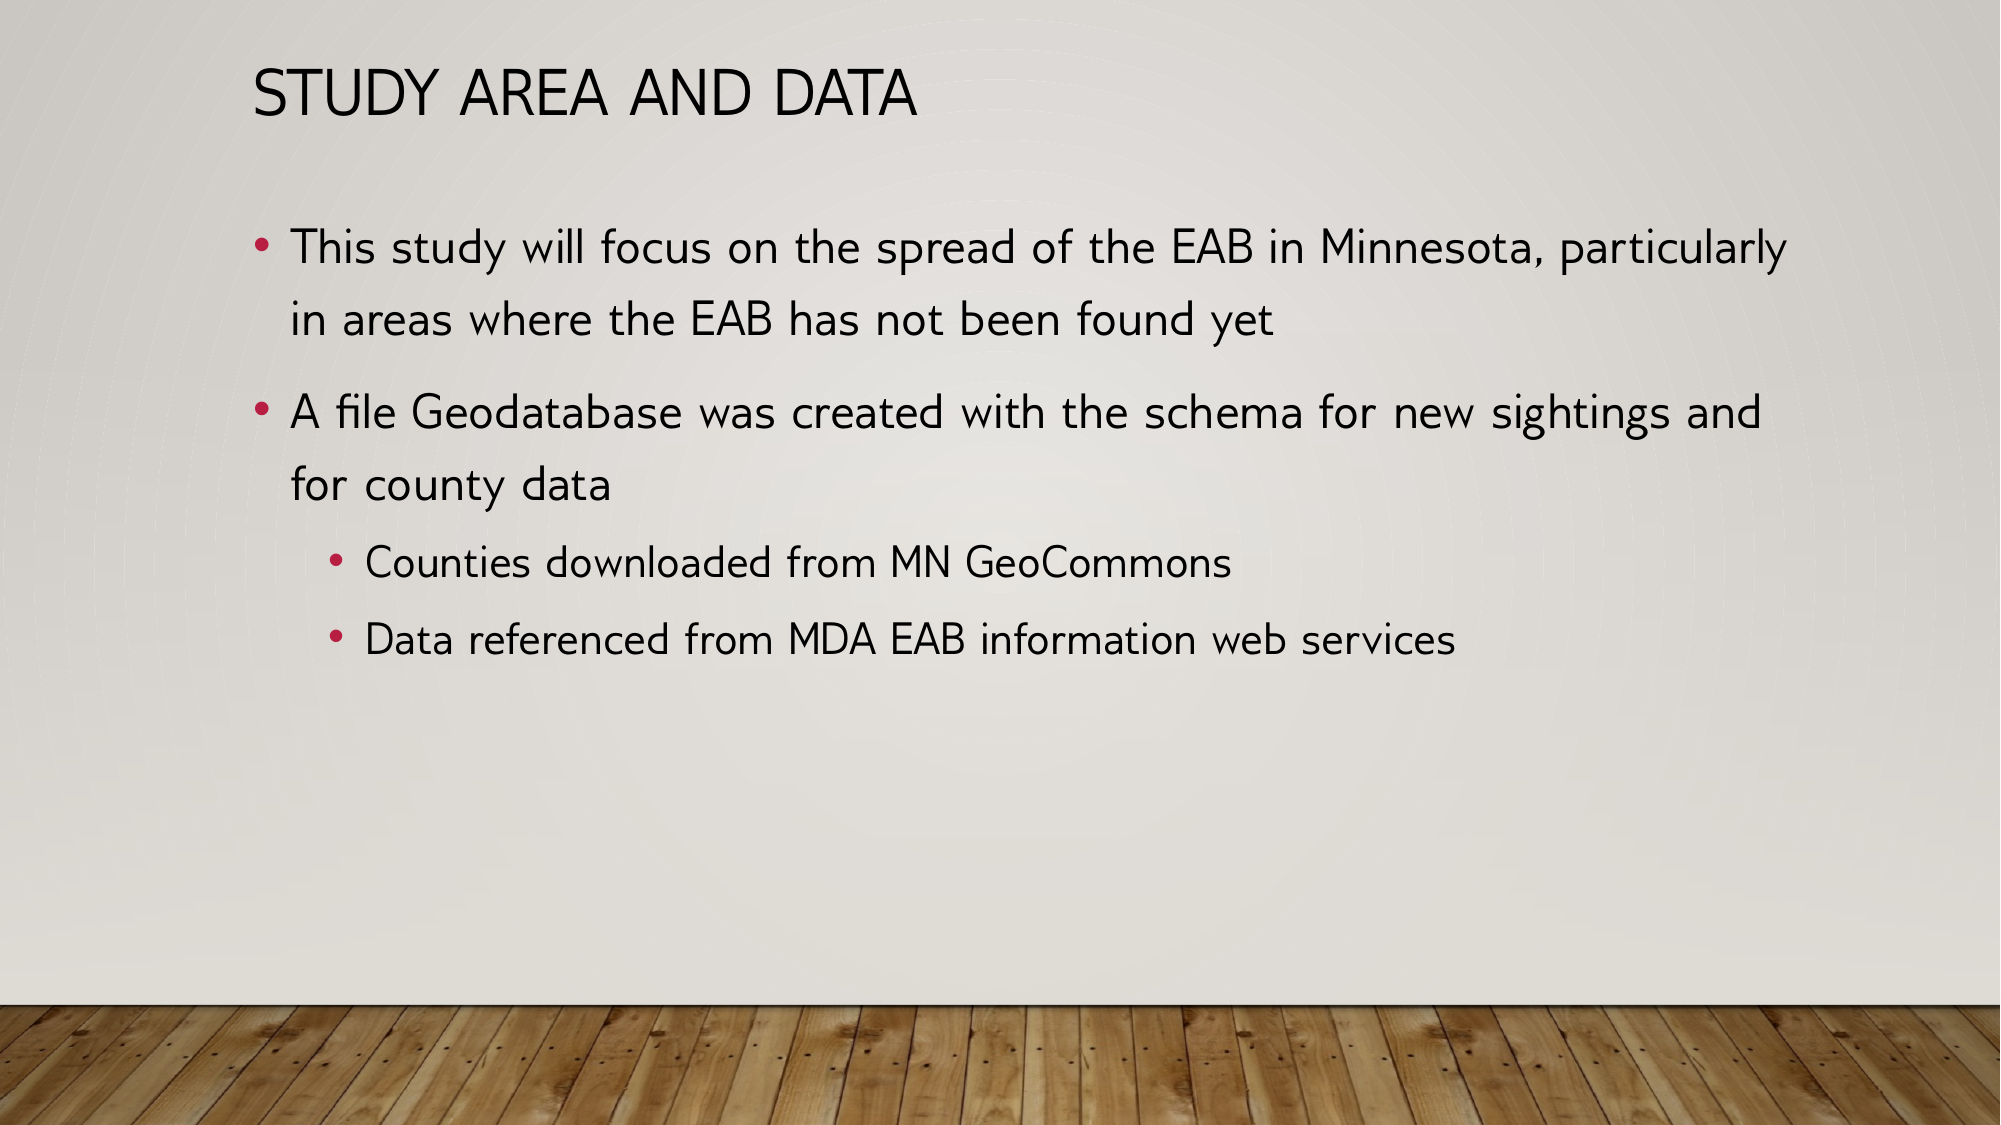

# Study area and data
This study will focus on the spread of the EAB in Minnesota, particularly in areas where the EAB has not been found yet
A file Geodatabase was created with the schema for new sightings and for county data
Counties downloaded from MN GeoCommons
Data referenced from MDA EAB information web services